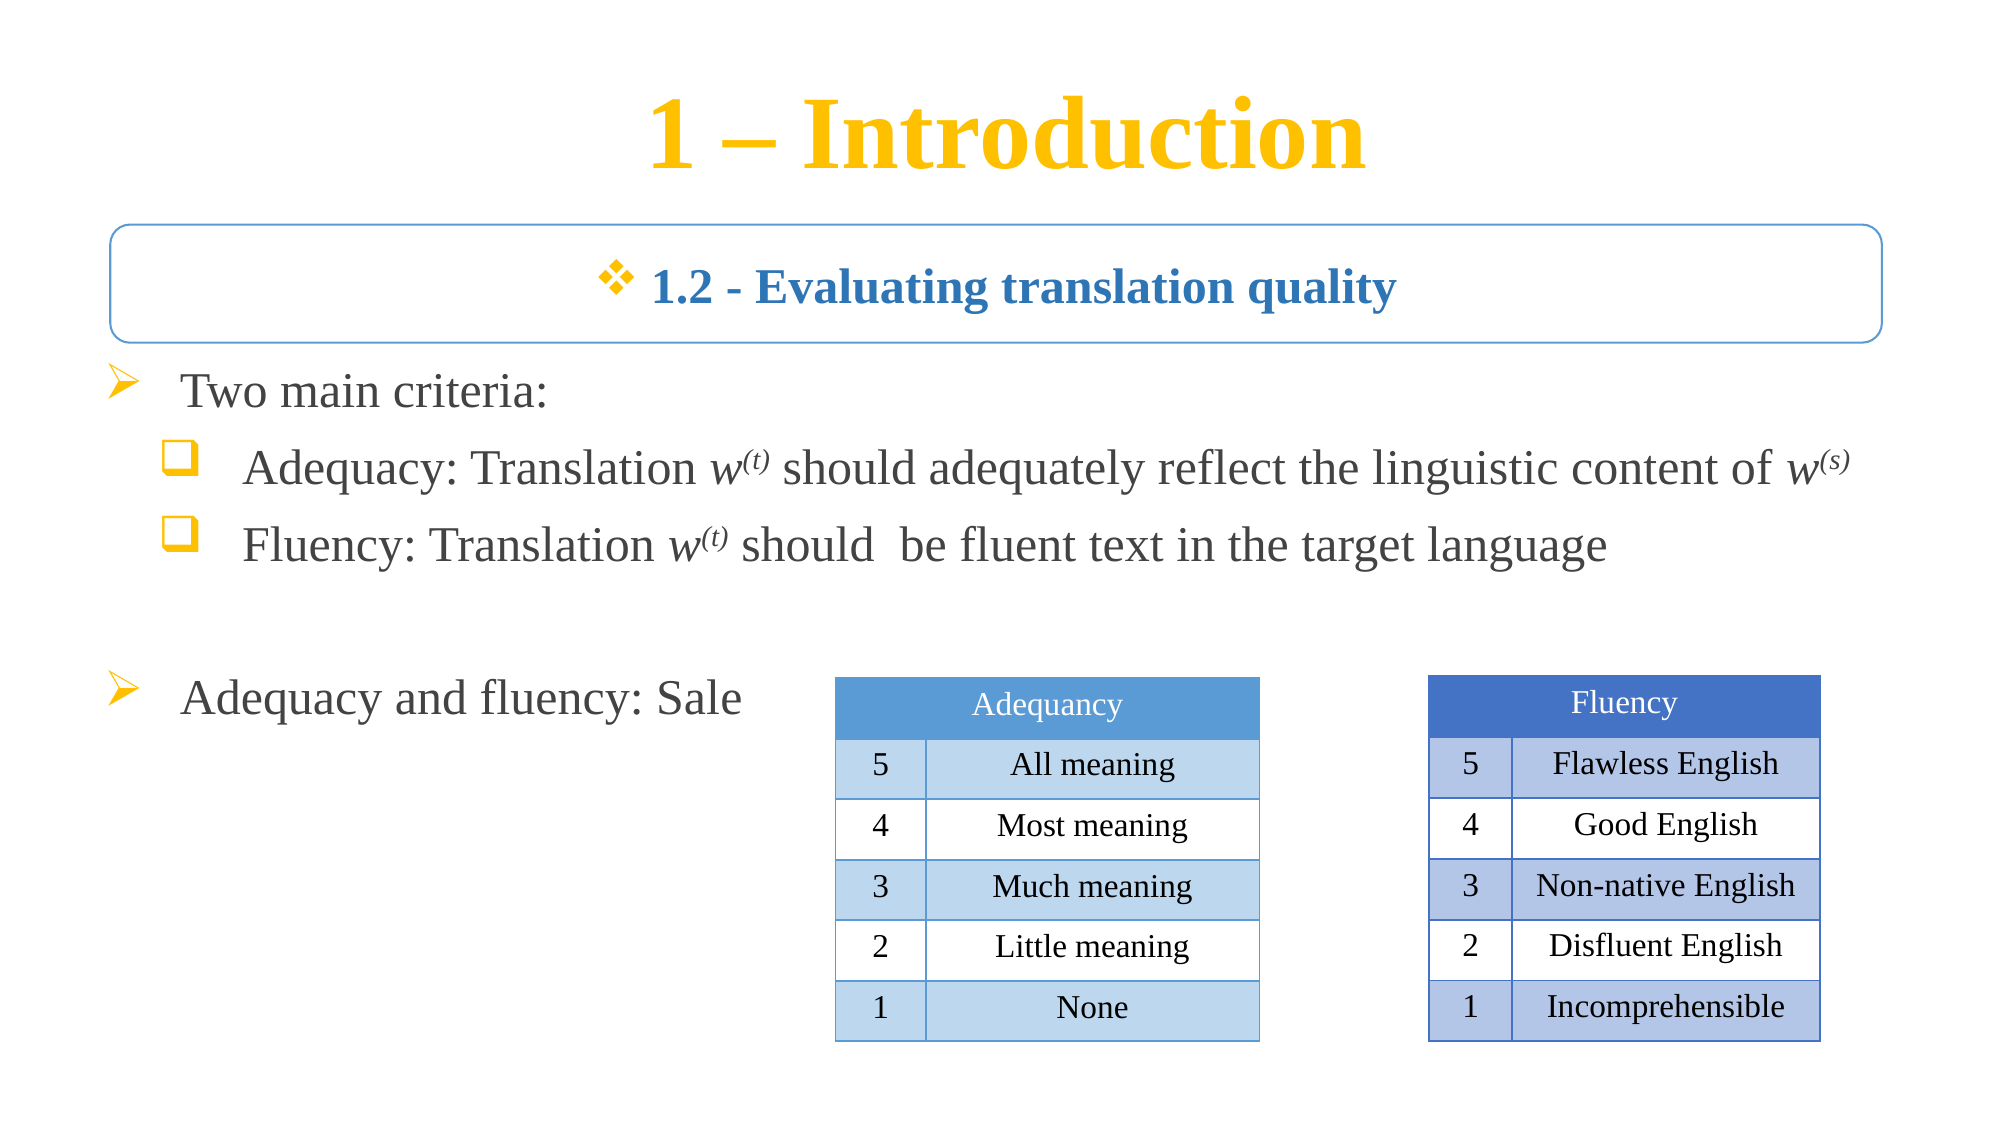

1 – Introduction
1.2 - Evaluating translation quality
Two main criteria:
Adequacy: Translation w(t) should adequately reflect the linguistic content of w(s)
Fluency: Translation w(t) should  be fluent text in the target language

Adequacy and fluency: Sale

| Fluency |  |
| --- | --- |
| 5 | Flawless English |
| 4 | Good English |
| 3 | Non-native English |
| 2 | Disfluent English |
| 1 | Incomprehensible |
| Adequancy |  |
| --- | --- |
| 5 | All meaning |
| 4 | Most meaning |
| 3 | Much meaning |
| 2 | Little meaning |
| 1 | None |
16